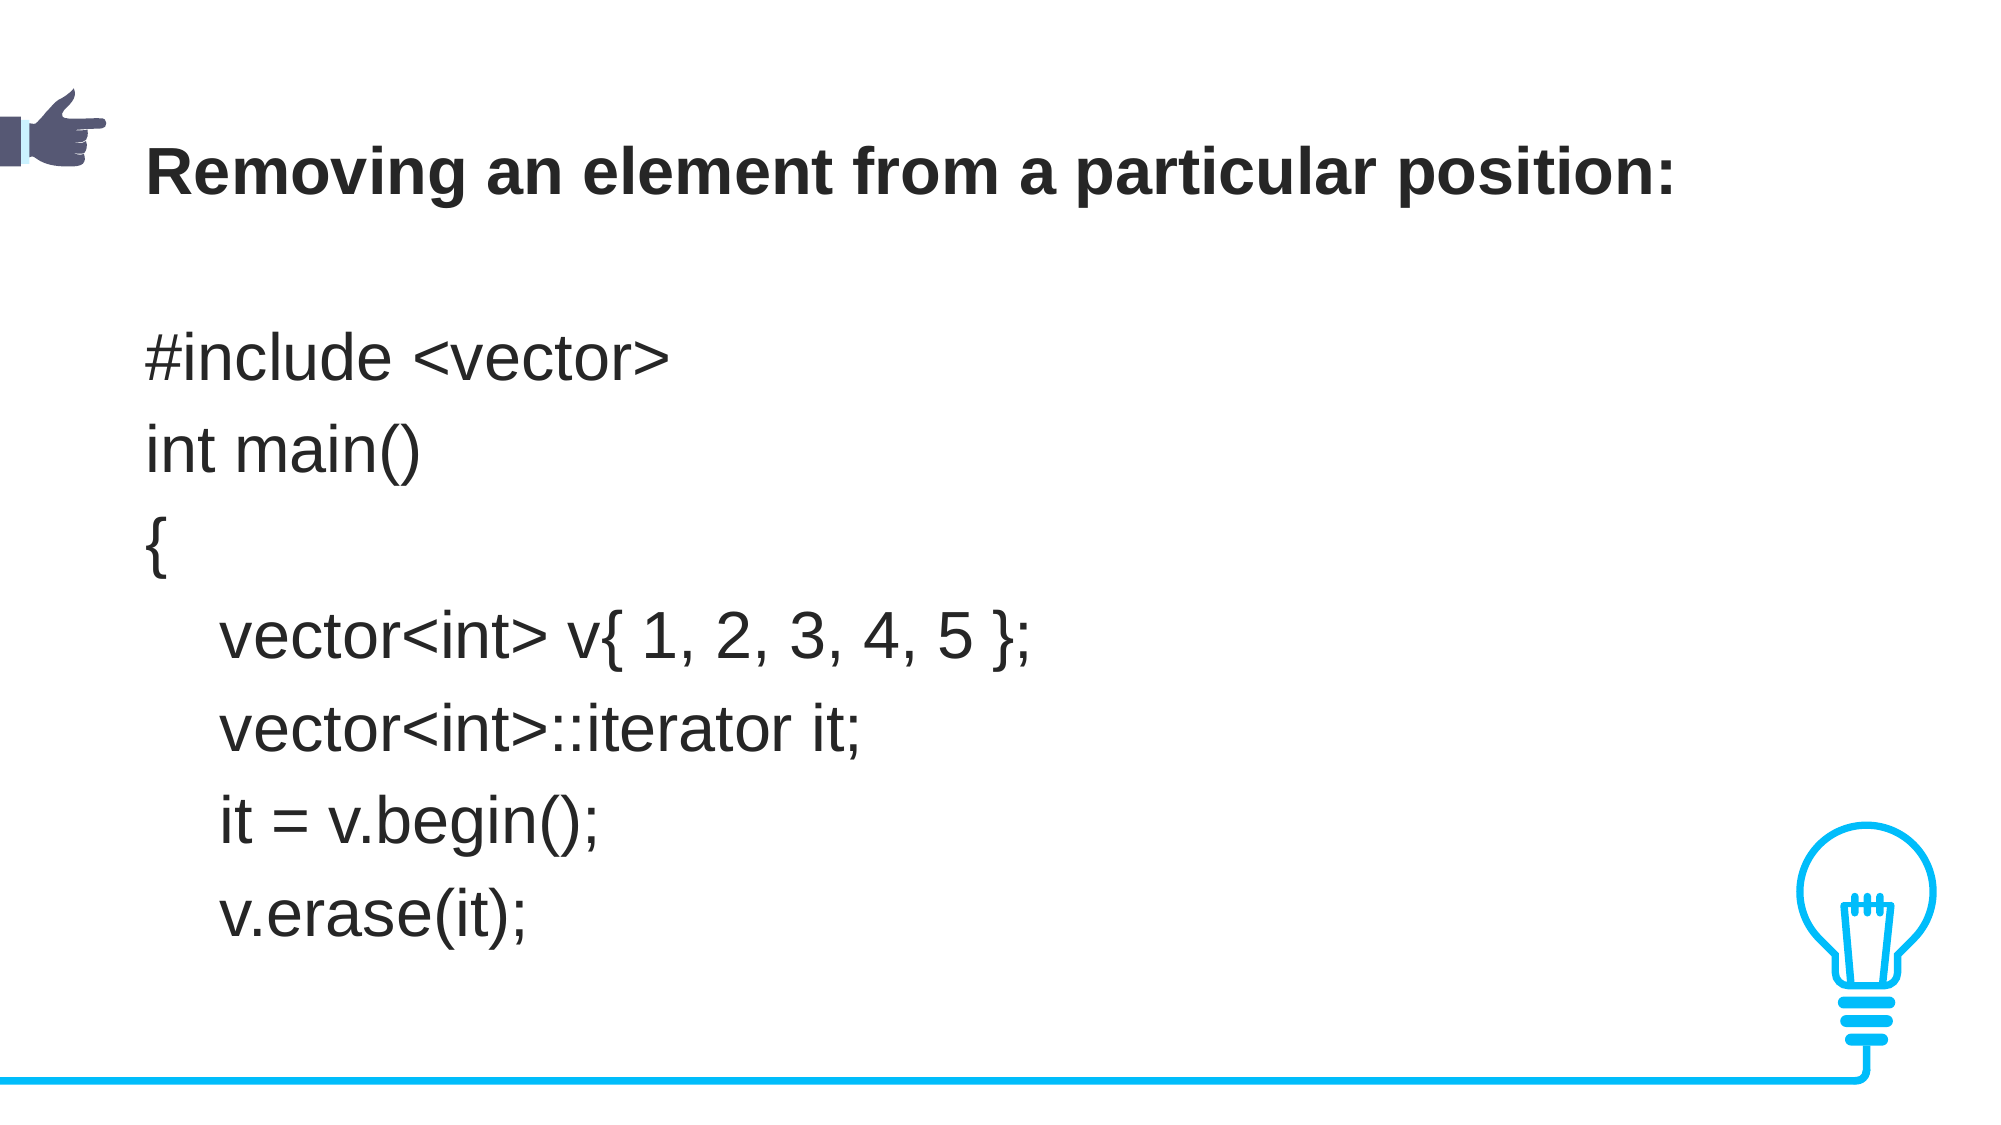

Removing an element from a particular position:

#include <vector>
int main()
{
    vector<int> v{ 1, 2, 3, 4, 5 };
    vector<int>::iterator it;
    it = v.begin();
    v.erase(it);